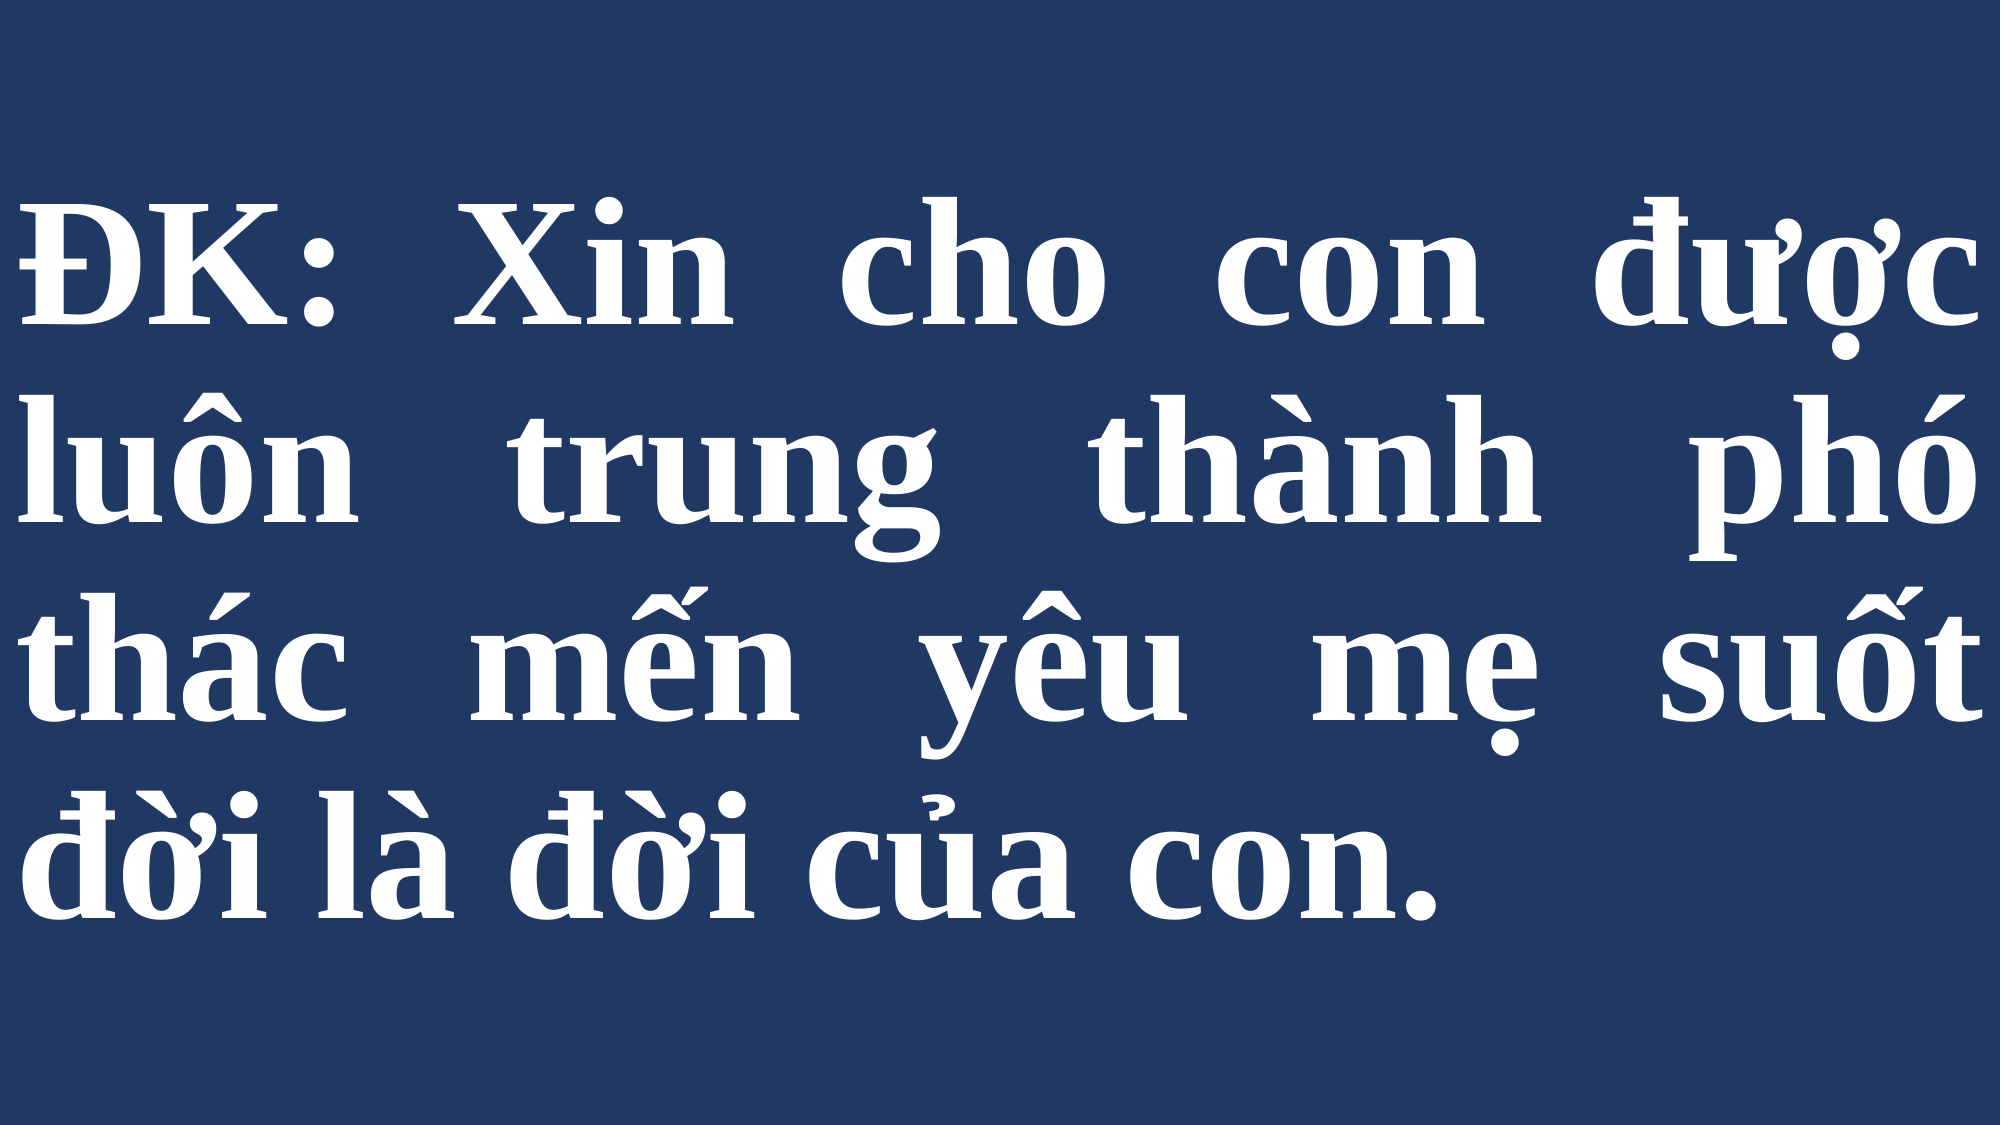

# ĐK: Xin cho con được luôn trung thành phó thác mến yêu mẹ suốt đời là đời của con.